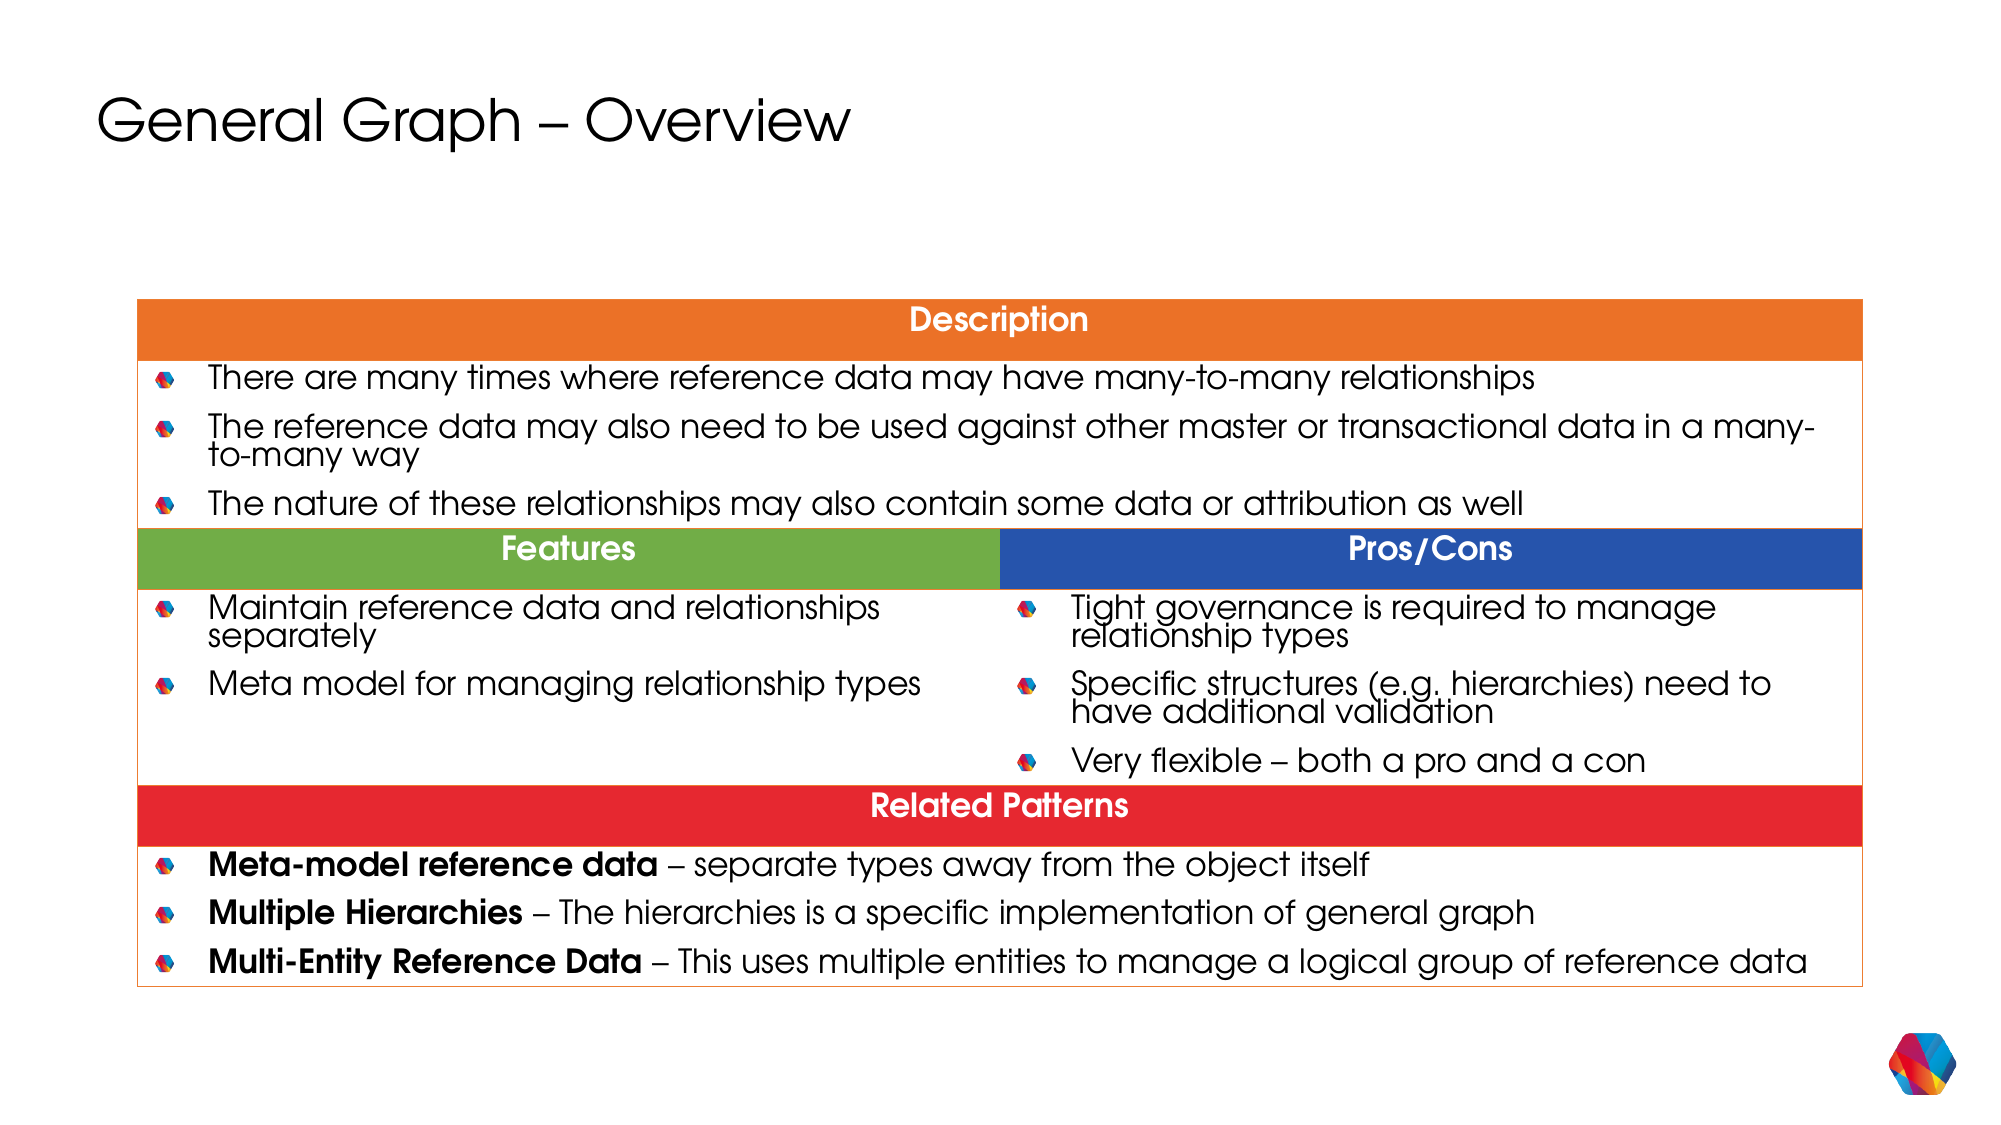

General Graph – Overview
| Description |  |
| --- | --- |
| There are many times where reference data may have many-to-many relationships The reference data may also need to be used against other master or transactional data in a many-to-many way The nature of these relationships may also contain some data or attribution as well |  |
| Features | Pros/Cons |
| Maintain reference data and relationships separately Meta model for managing relationship types | Tight governance is required to manage relationship types Specific structures (e.g. hierarchies) need to have additional validation Very flexible – both a pro and a con |
| Related Patterns |  |
| Meta-model reference data – separate types away from the object itself Multiple Hierarchies – The hierarchies is a specific implementation of general graph Multi-Entity Reference Data – This uses multiple entities to manage a logical group of reference data |  |